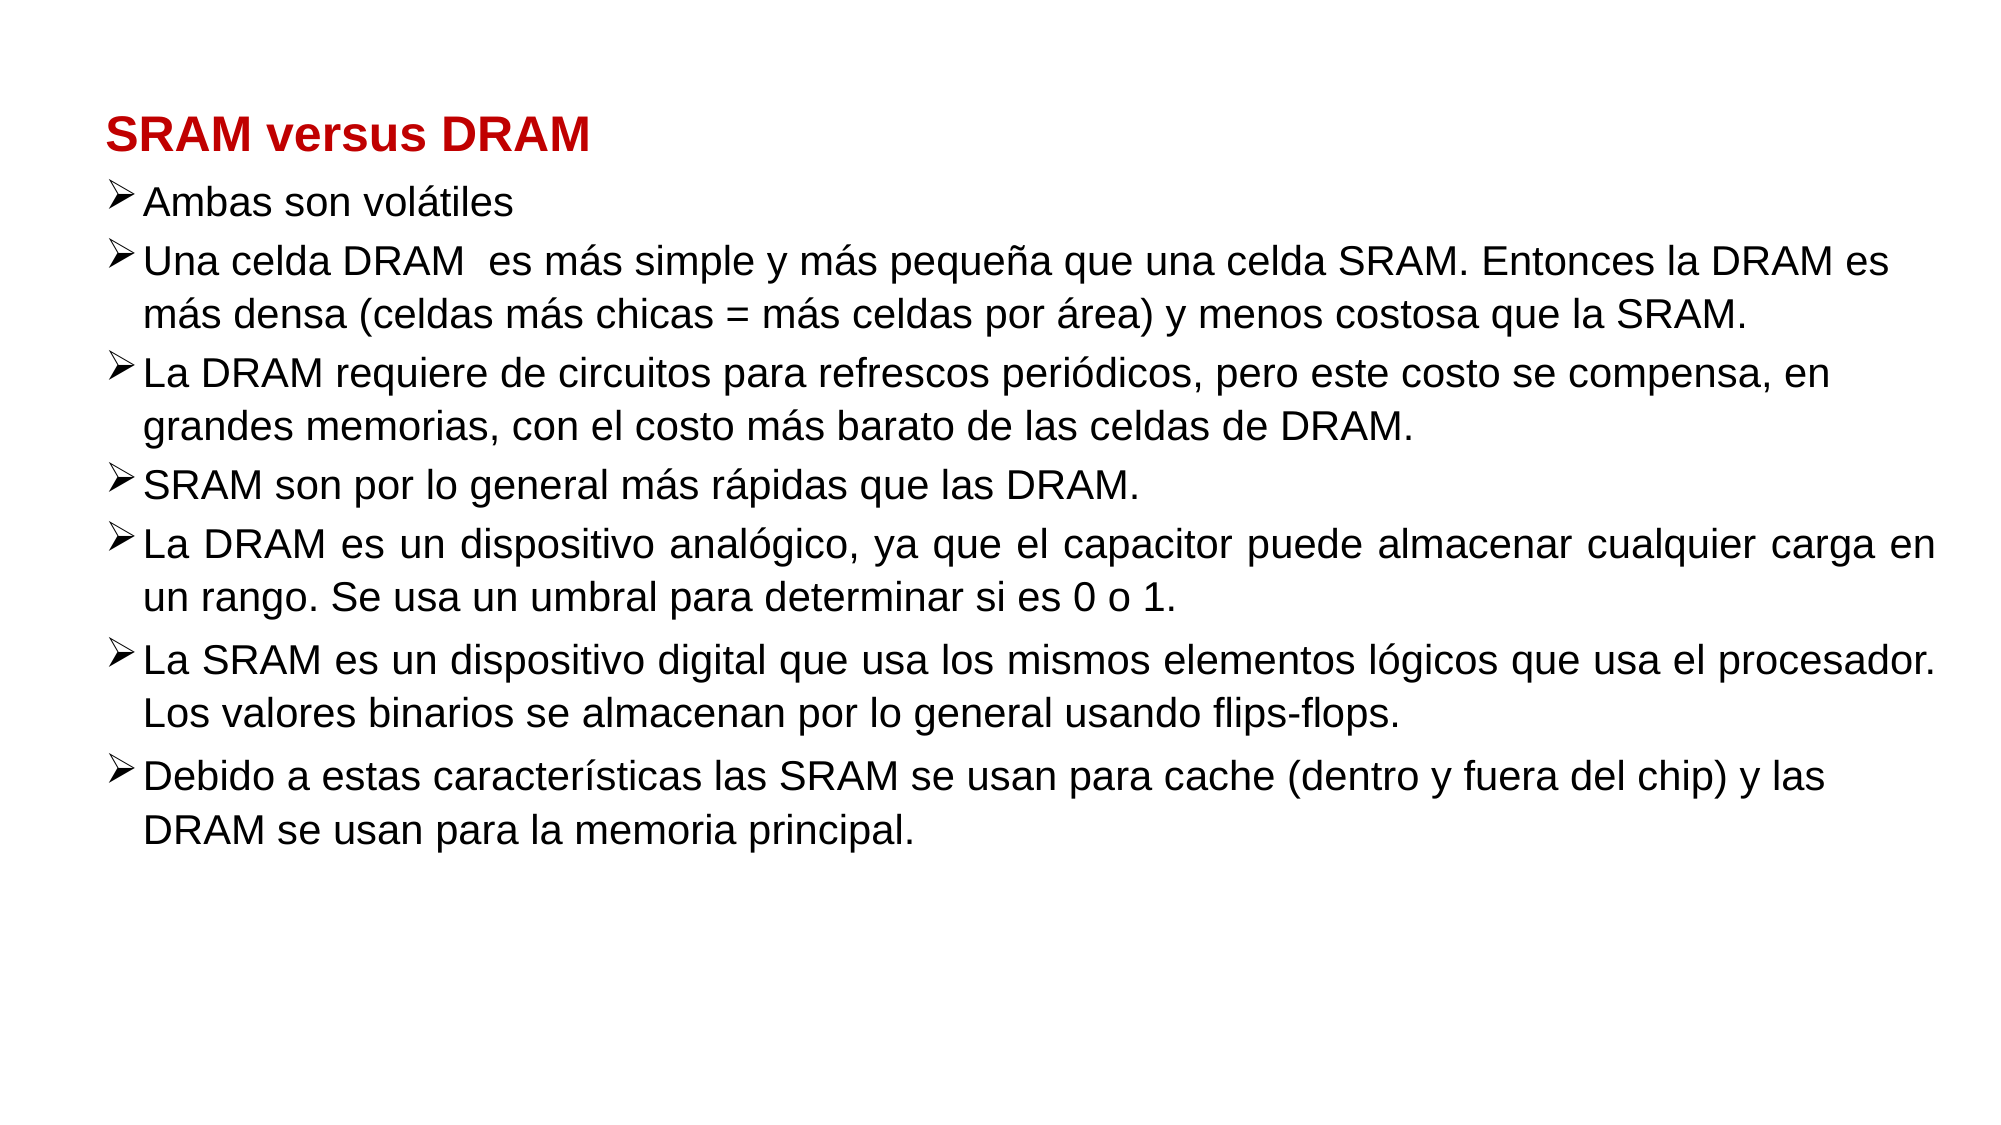

SRAM versus DRAM
Ambas son volátiles
Una celda DRAM  es más simple y más pequeña que una celda SRAM. Entonces la DRAM es más densa (celdas más chicas = más celdas por área) y menos costosa que la SRAM.
La DRAM requiere de circuitos para refrescos periódicos, pero este costo se compensa, en grandes memorias, con el costo más barato de las celdas de DRAM.
SRAM son por lo general más rápidas que las DRAM.
La DRAM es un dispositivo analógico, ya que el capacitor puede almacenar cualquier carga en un rango. Se usa un umbral para determinar si es 0 o 1.
La SRAM es un dispositivo digital que usa los mismos elementos lógicos que usa el procesador. Los valores binarios se almacenan por lo general usando flips-flops.
Debido a estas características las SRAM se usan para cache (dentro y fuera del chip) y las DRAM se usan para la memoria principal.